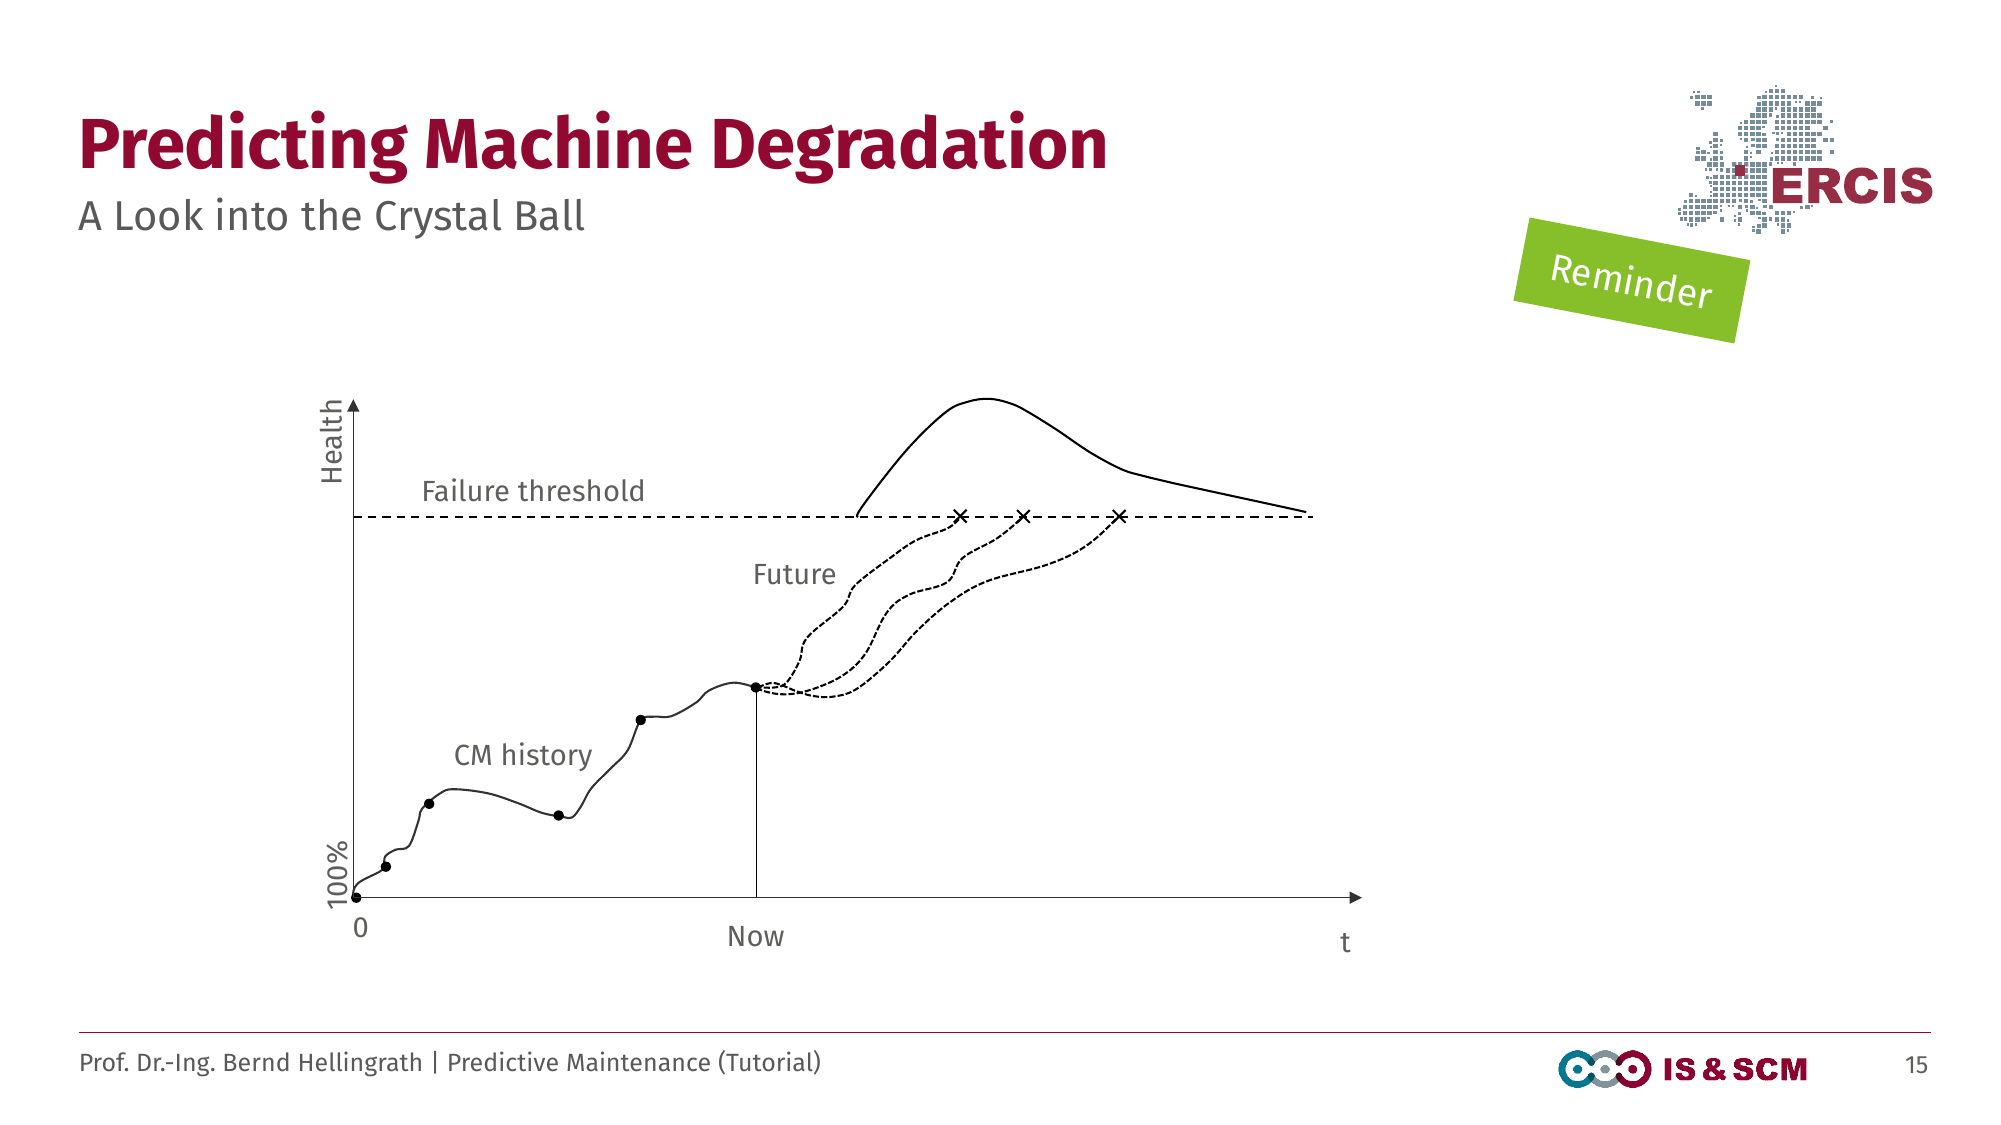

# Predicting Machine Degradation
A Look into the Crystal Ball
Reminder
Health
100%
t
Failure threshold

Future

CM history
Now

0